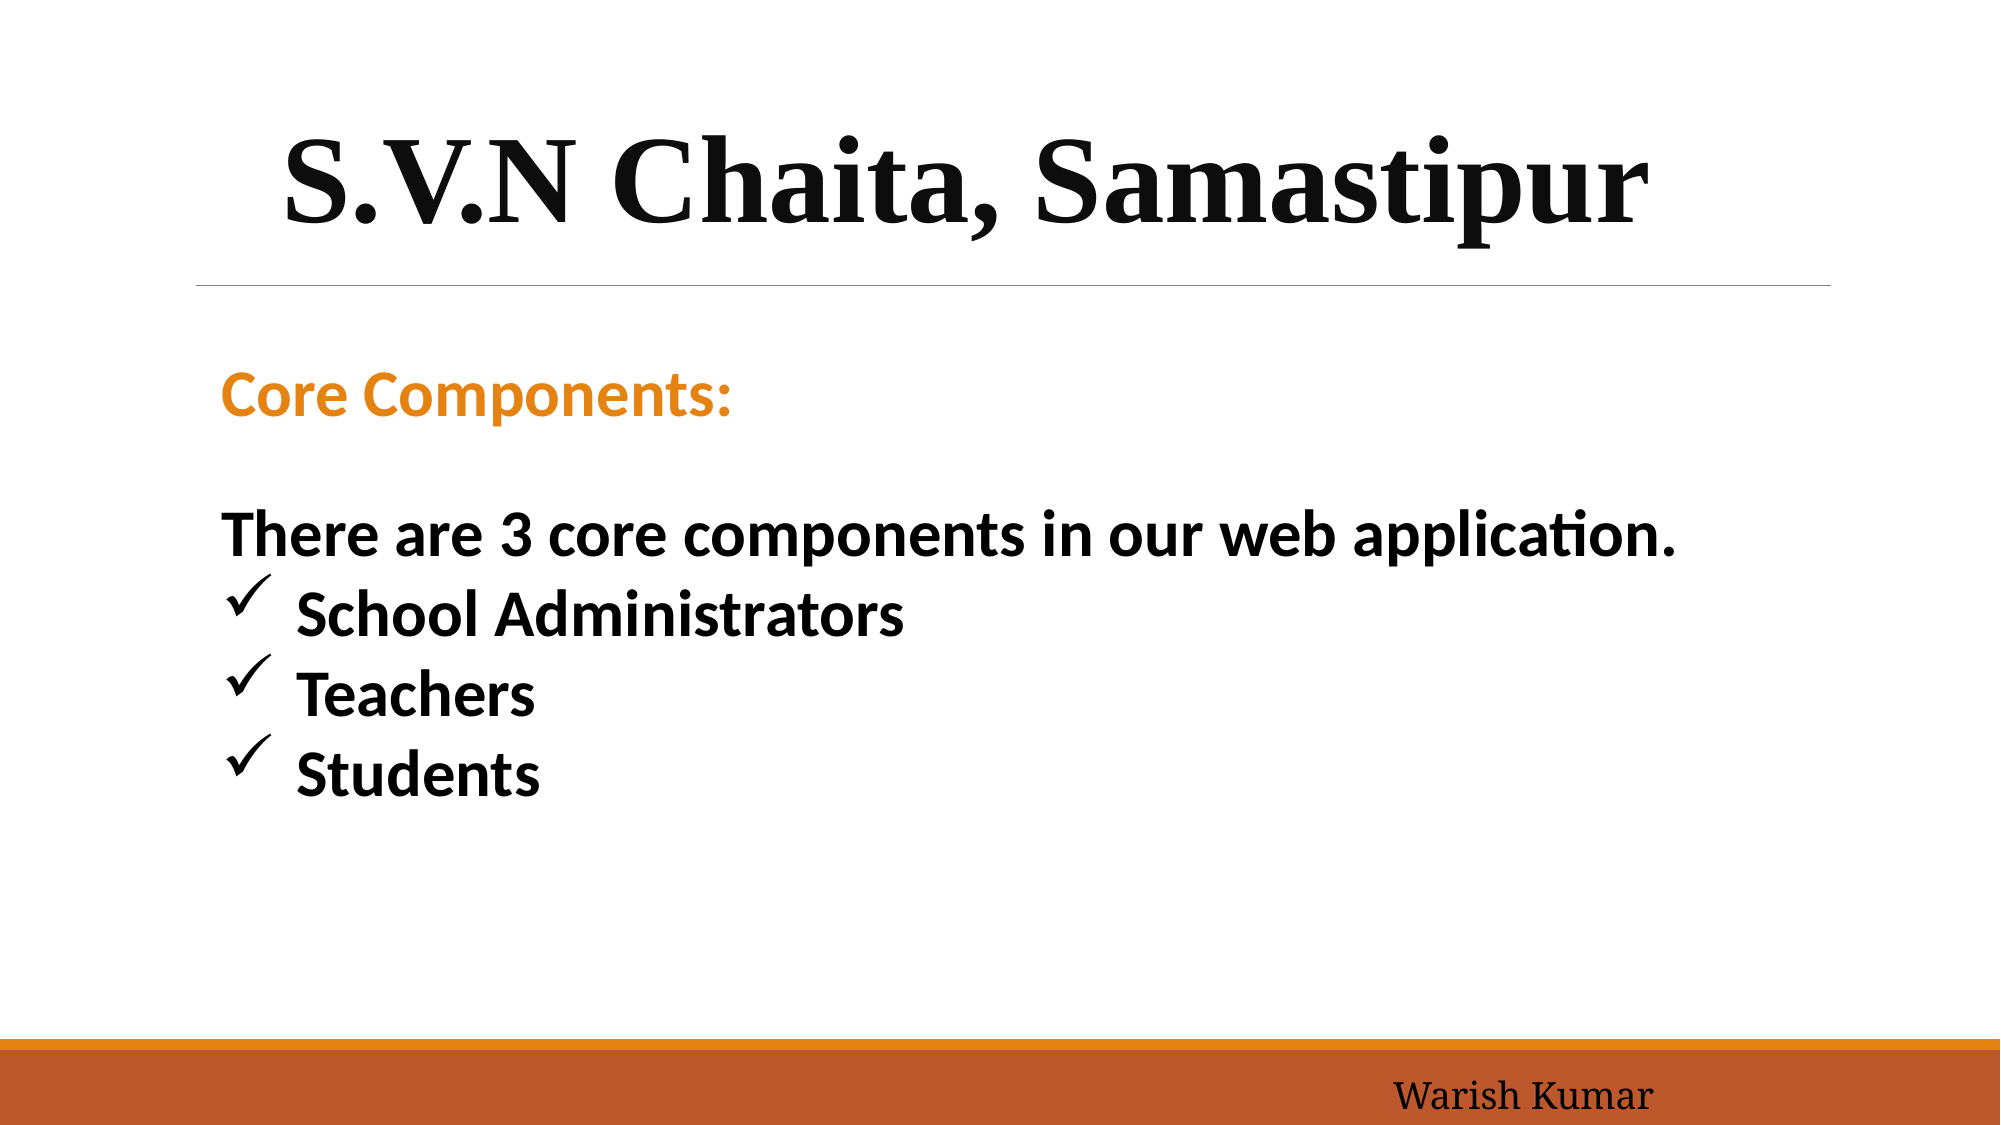

S.V.N Chaita, Samastipur
Core Components:

There are 3 core components in our web application.
School Administrators
Teachers
Students
Warish Kumar (205220684014)